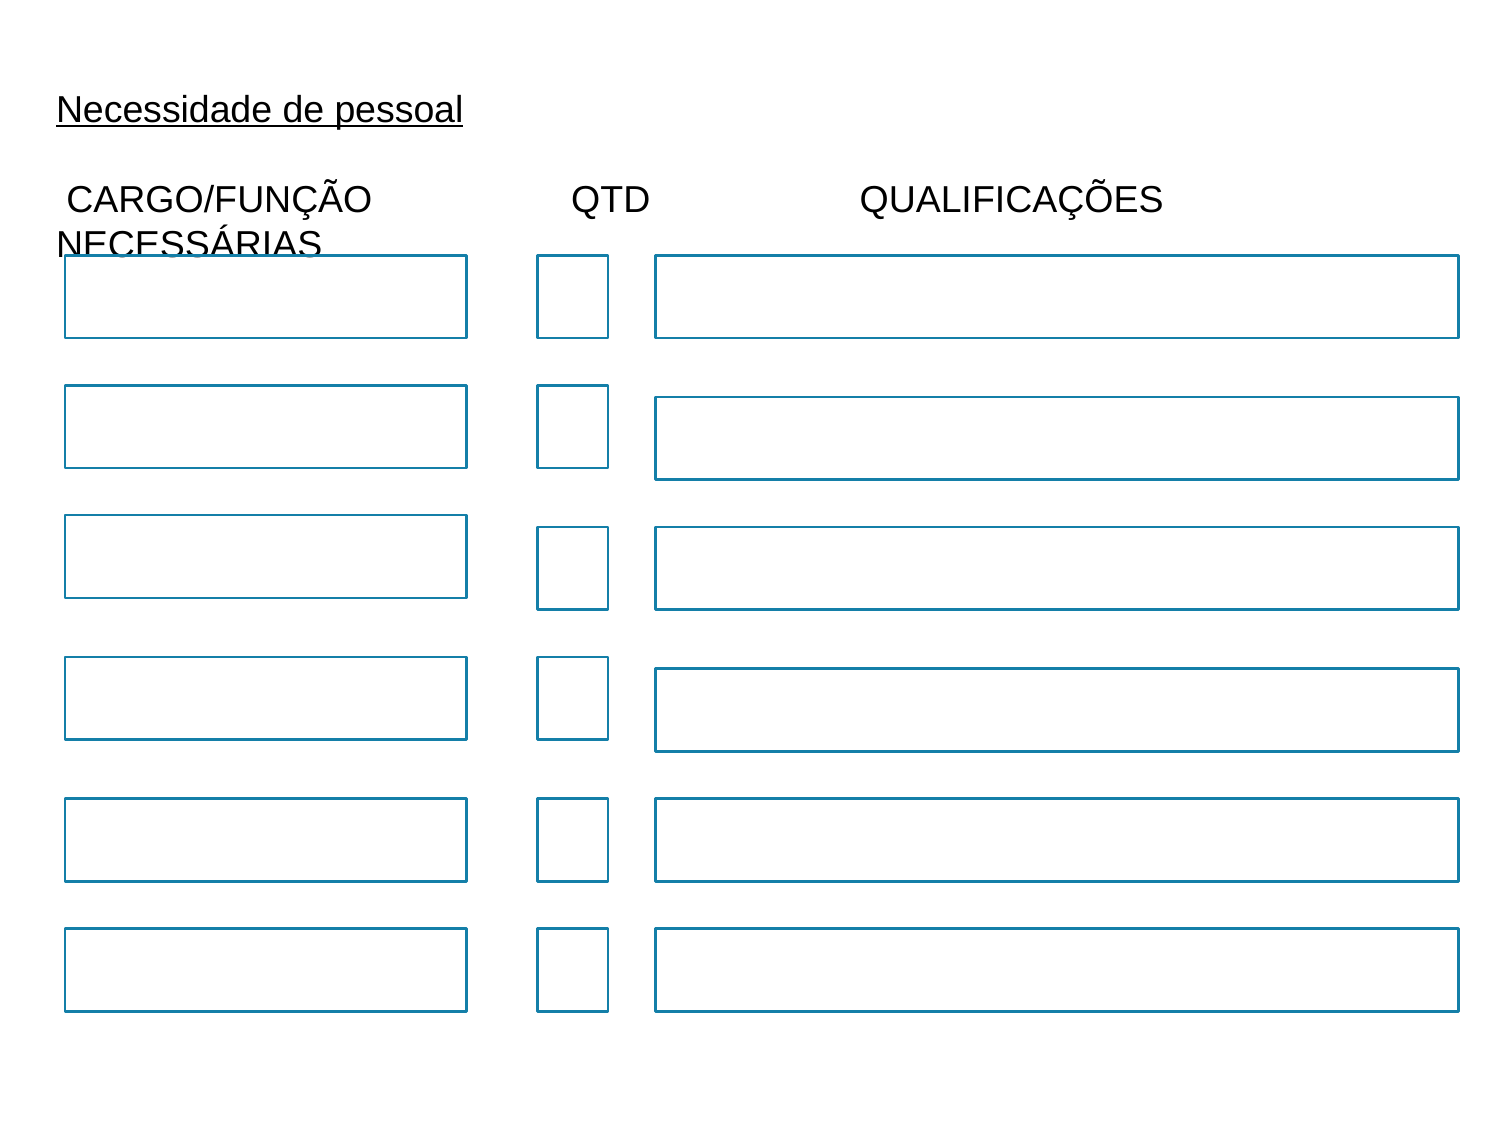

Necessidade de pessoal

 CARGO/FUNÇÃO                   QTD                    QUALIFICAÇÕES NECESSÁRIAS